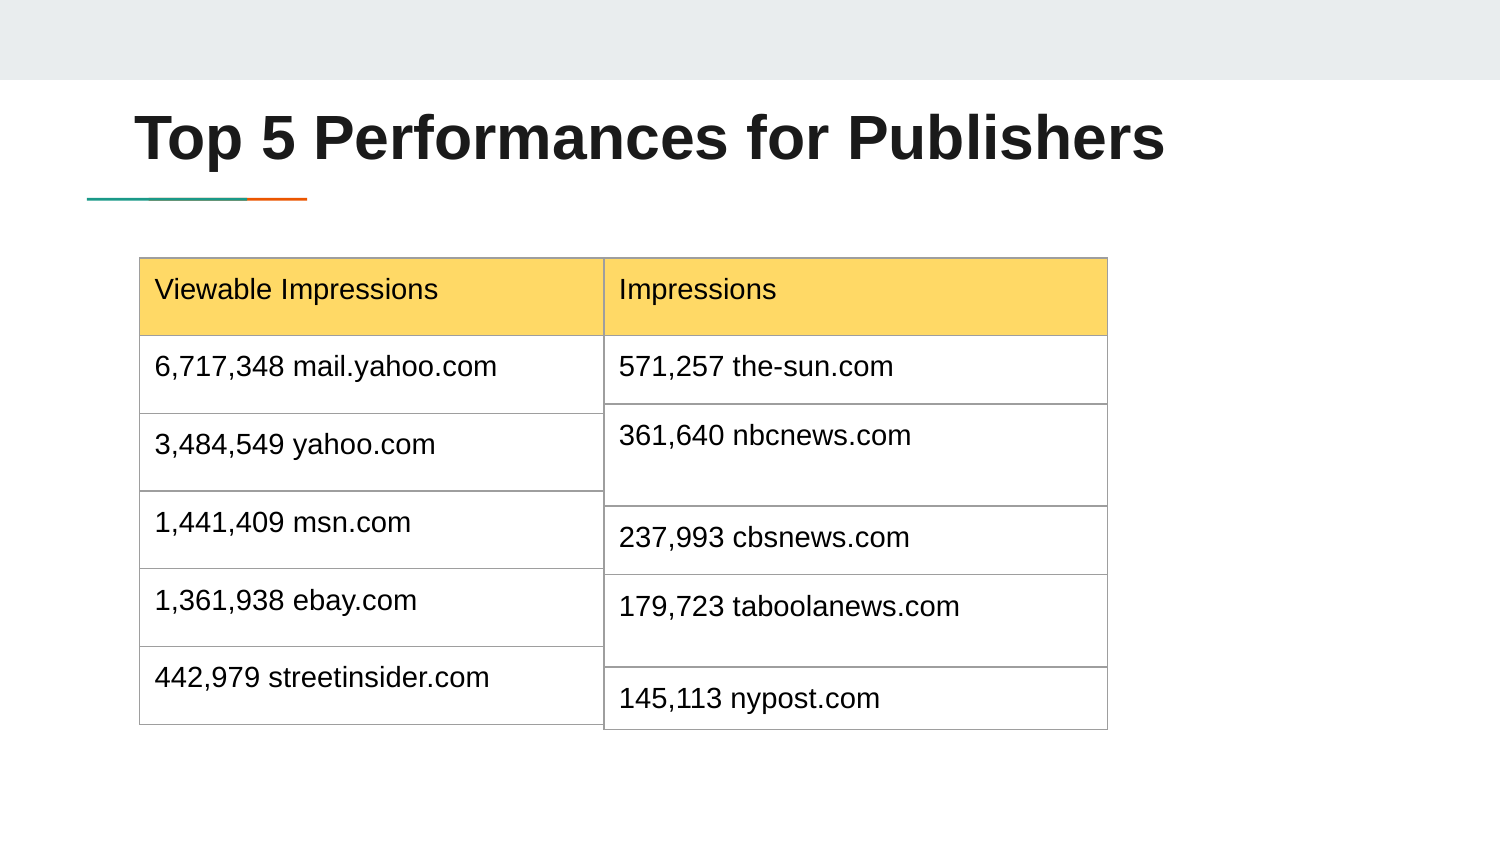

# Top 5 Performances for Publishers
| Viewable Impressions |
| --- |
| 6,717,348 mail.yahoo.com |
| 3,484,549 yahoo.com |
| 1,441,409 msn.com |
| 1,361,938 ebay.com |
| 442,979 streetinsider.com |
| Impressions |
| --- |
| 571,257 the-sun.com |
| 361,640 nbcnews.com |
| 237,993 cbsnews.com |
| 179,723 taboolanews.com |
| 145,113 nypost.com |